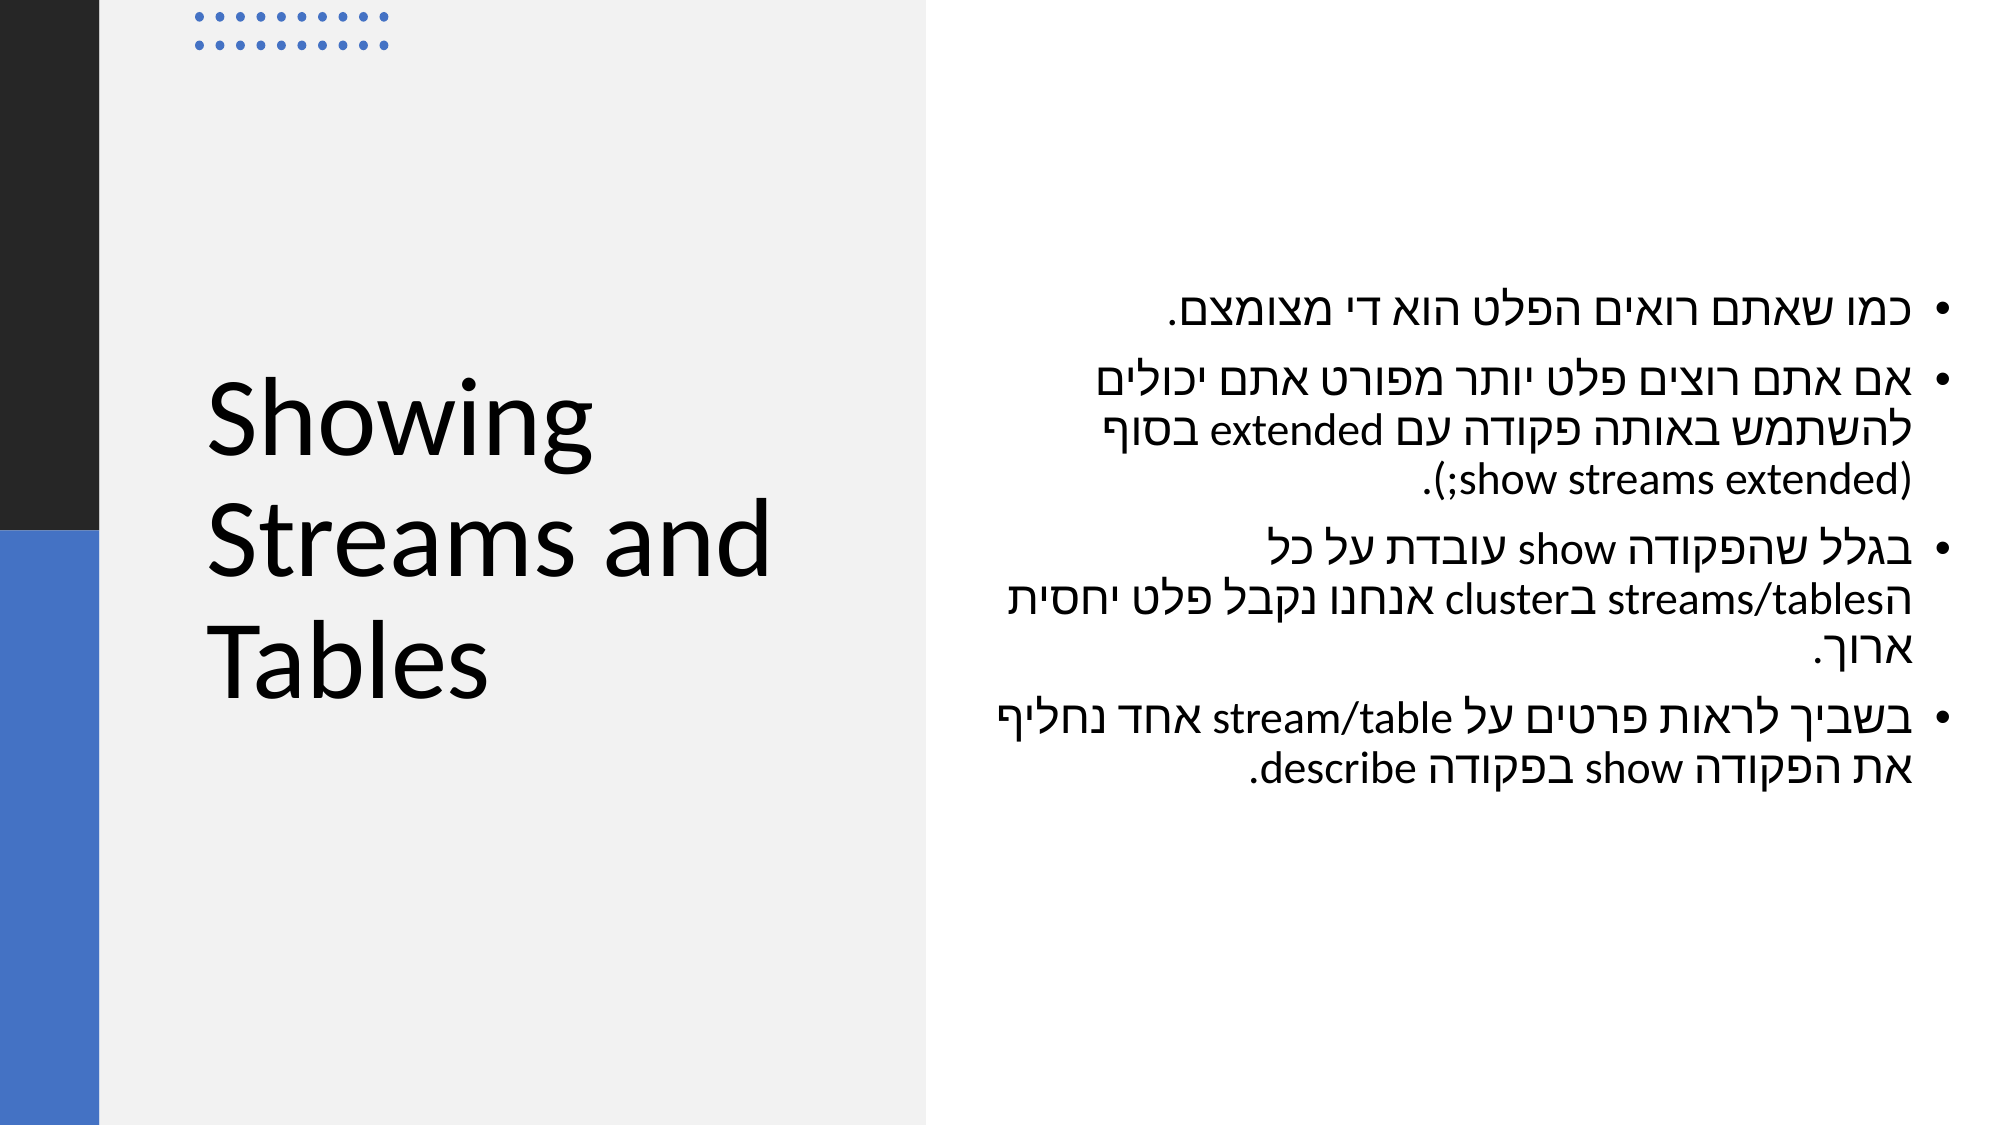

כמו שאתם רואים הפלט הוא די מצומצם.
אם אתם רוצים פלט יותר מפורט אתם יכולים להשתמש באותה פקודה עם extended בסוף (show streams extended;).
בגלל שהפקודה show עובדת על כל הstreams/tables בcluster אנחנו נקבל פלט יחסית ארוך.
בשביך לראות פרטים על stream/table אחד נחליף את הפקודה show בפקודה describe.
# Showing Streams and Tables